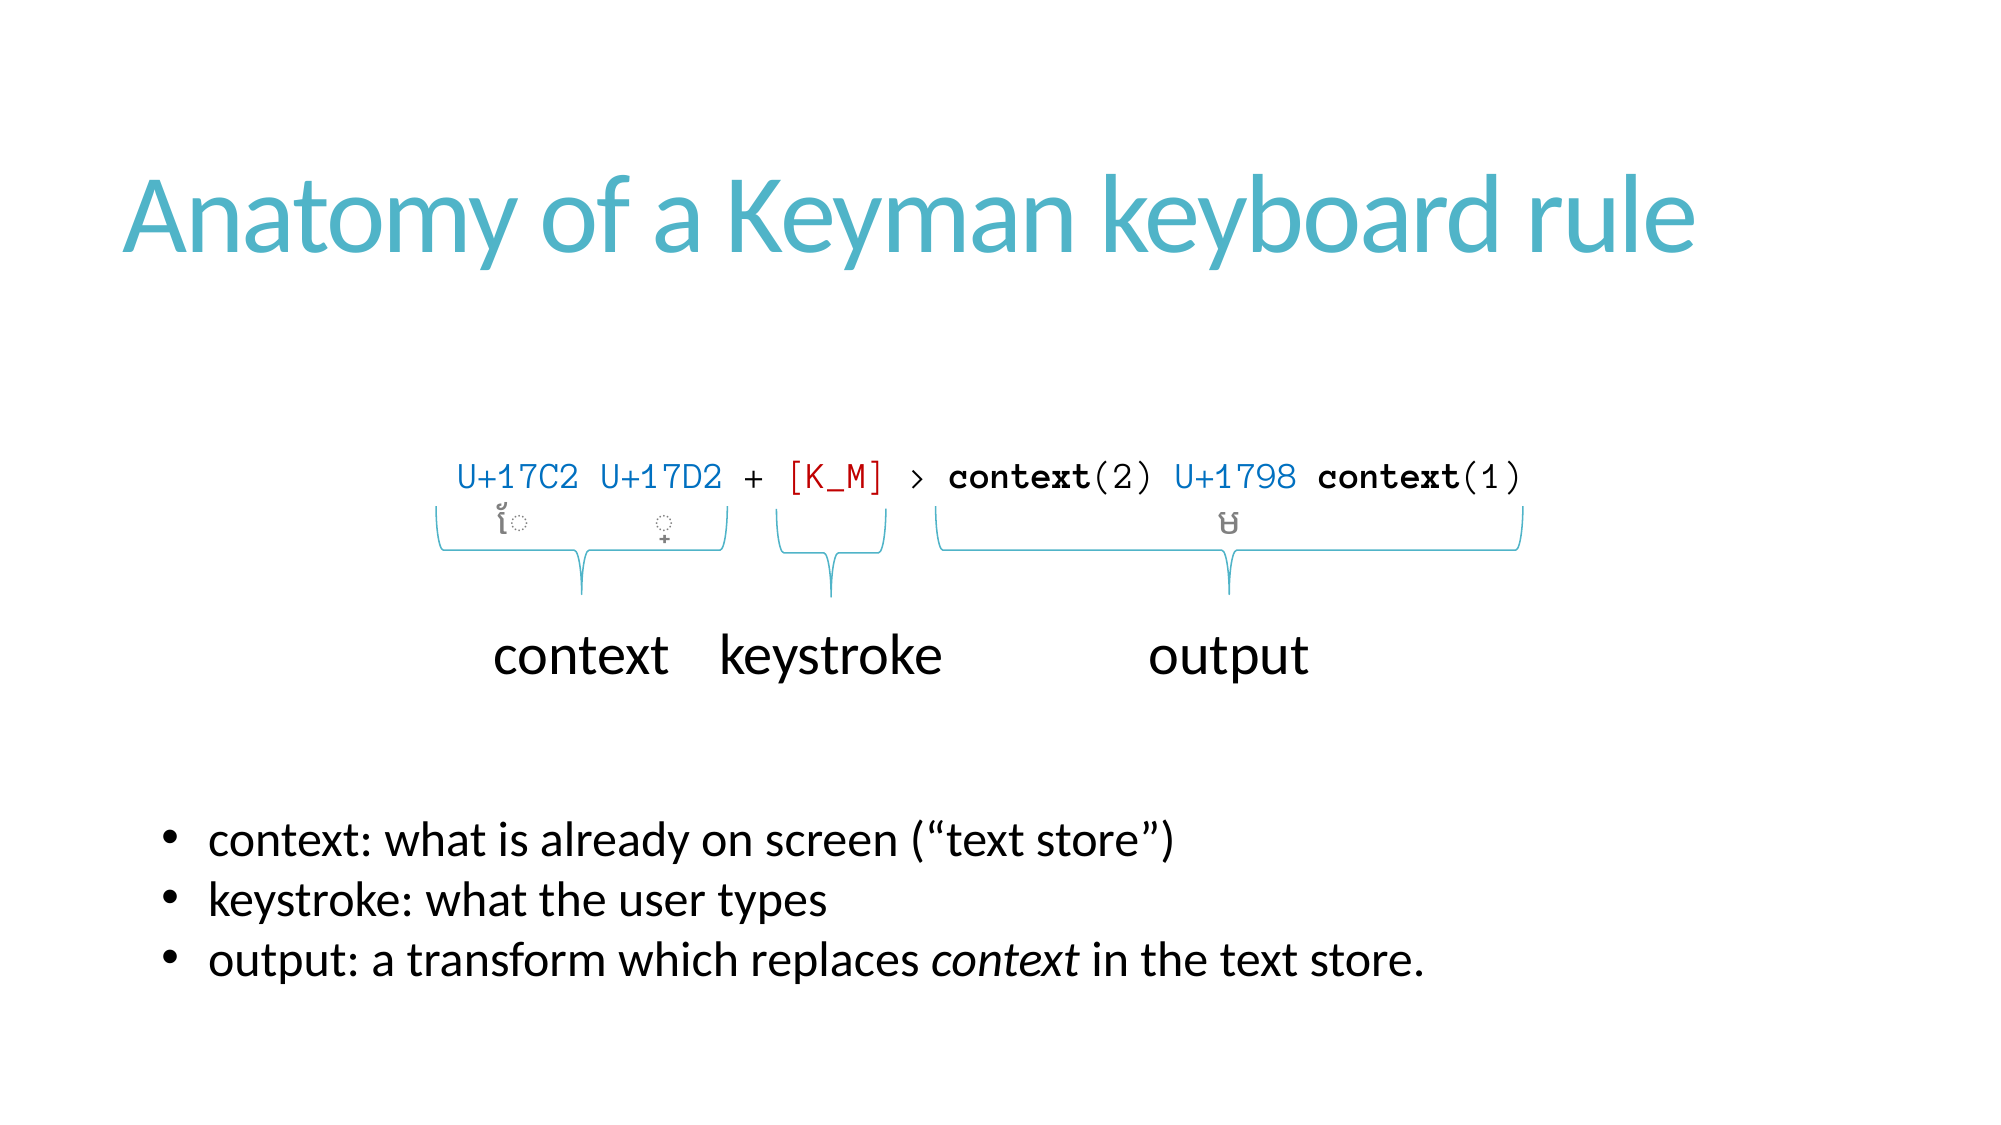

# Anatomy of a Keyman keyboard rule

U+17C2 U+17D2 + [K_M] > context(2) U+1798 context(1)

ែ
្
ម

context
keystroke
output
context: what is already on screen (“text store”)
keystroke: what the user types
output: a transform which replaces context in the text store.